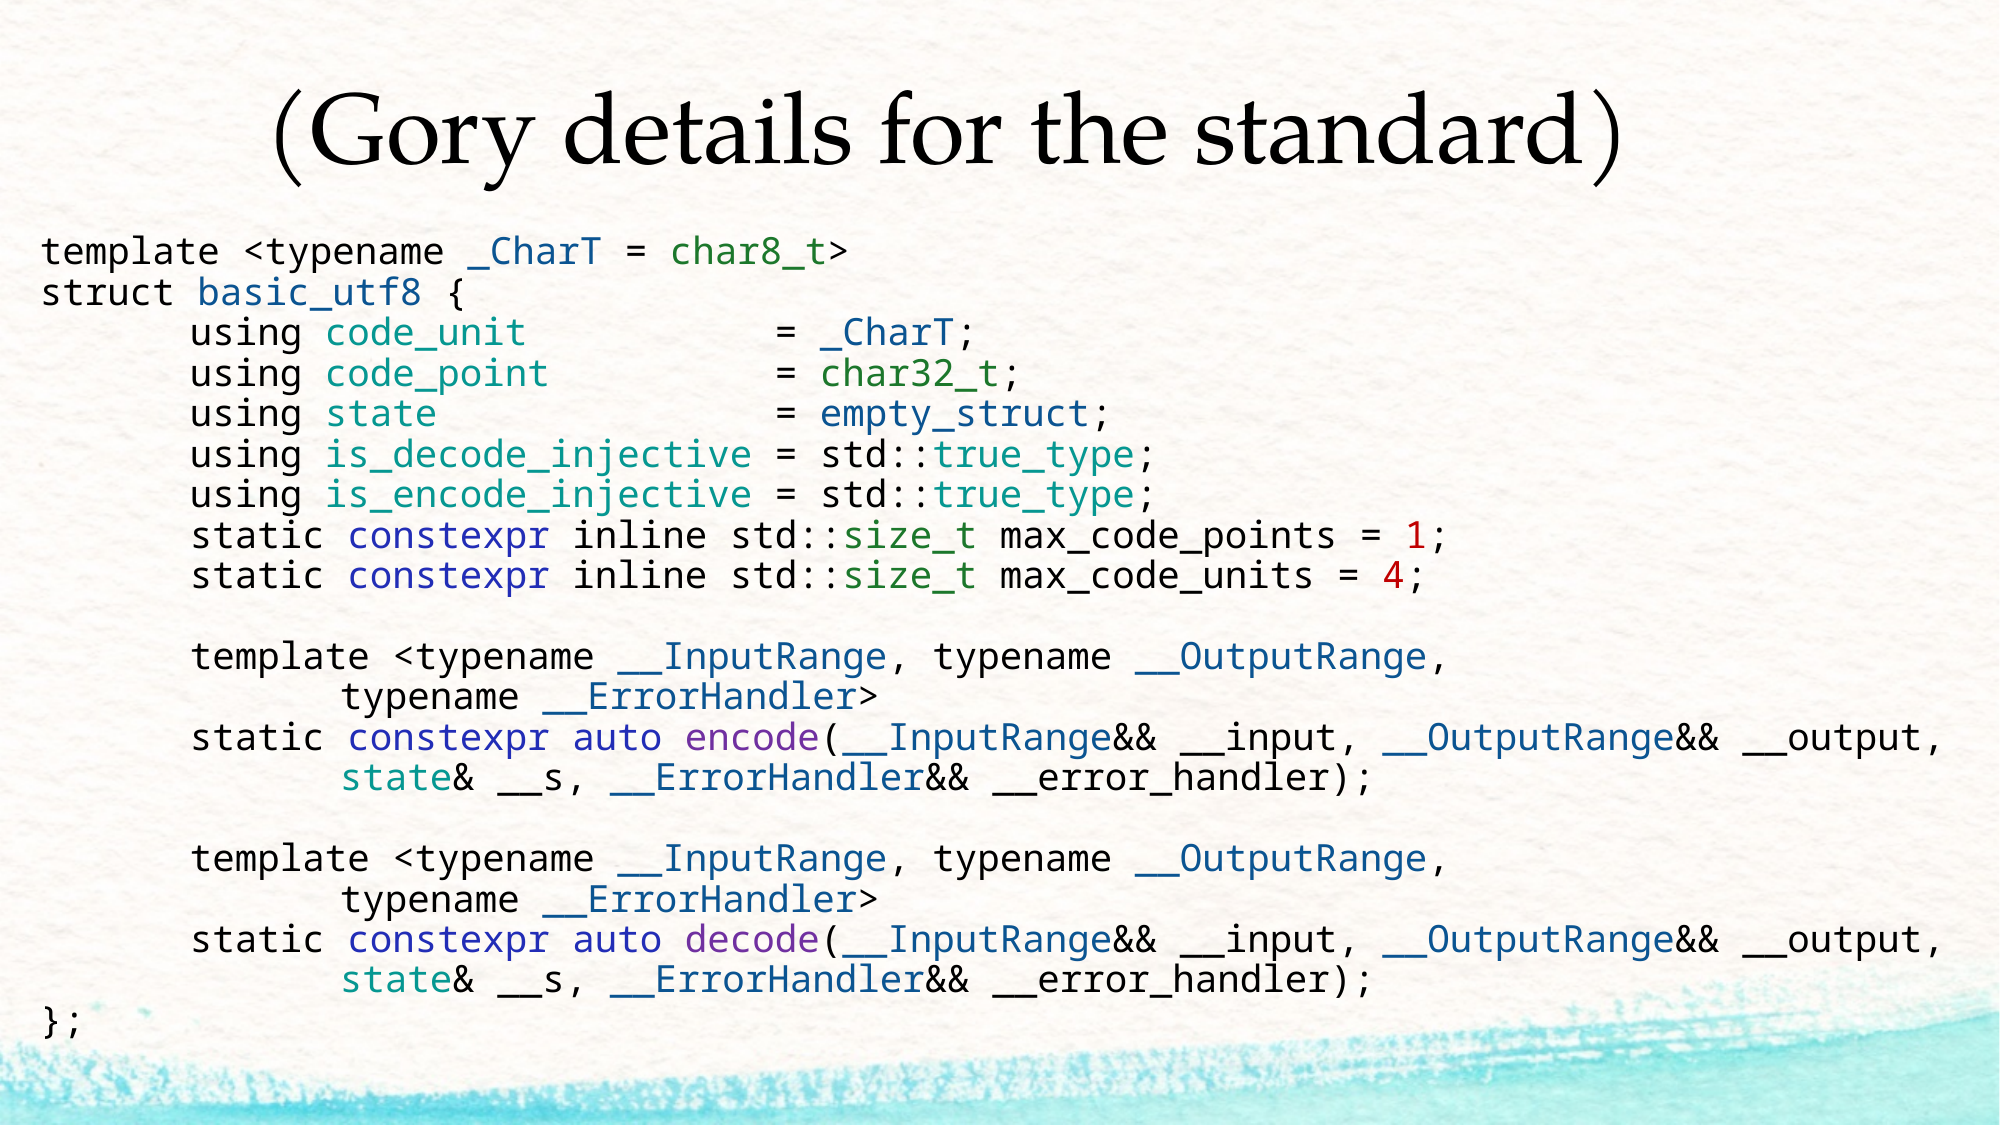

# (Gory details for the standard)
template <typename _CharT = char8_t> 
struct basic_utf8 {
	using code_unit           = _CharT;
	using code_point          = char32_t;
	using state               = empty_struct;
	using is_decode_injective = std::true_type;
	using is_encode_injective = std::true_type;
	static constexpr inline std::size_t max_code_points = 1;
	static constexpr inline std::size_t max_code_units = 4;
	template <typename __InputRange, typename __OutputRange,
		typename __ErrorHandler>
	static constexpr auto encode(__InputRange&& __input, __OutputRange&& __output,
		state& __s, __ErrorHandler&& __error_handler);
	template <typename __InputRange, typename __OutputRange,
		typename __ErrorHandler>
	static constexpr auto decode(__InputRange&& __input, __OutputRange&& __output,
		state& __s, __ErrorHandler&& __error_handler);
};